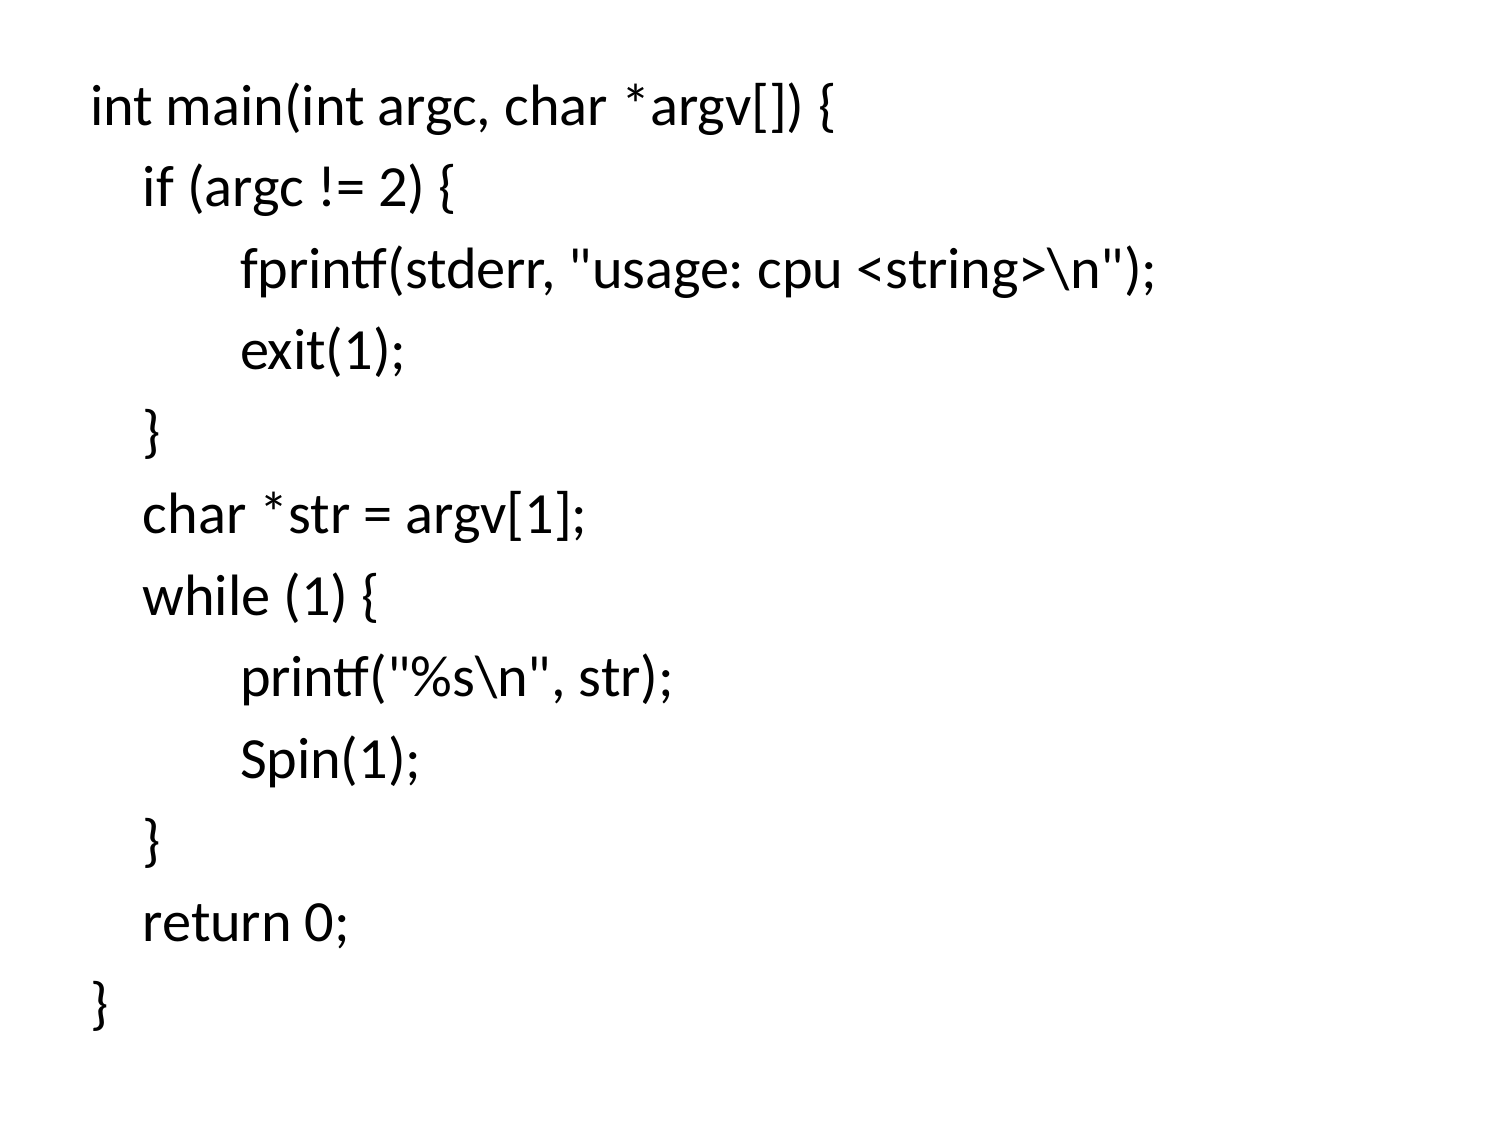

int main(int argc, char *argv[]) {
    if (argc != 2) {
	fprintf(stderr, "usage: cpu <string>\n");
	exit(1);
    }
    char *str = argv[1];
    while (1) {
	printf("%s\n", str);
	Spin(1);
    }
    return 0;
}